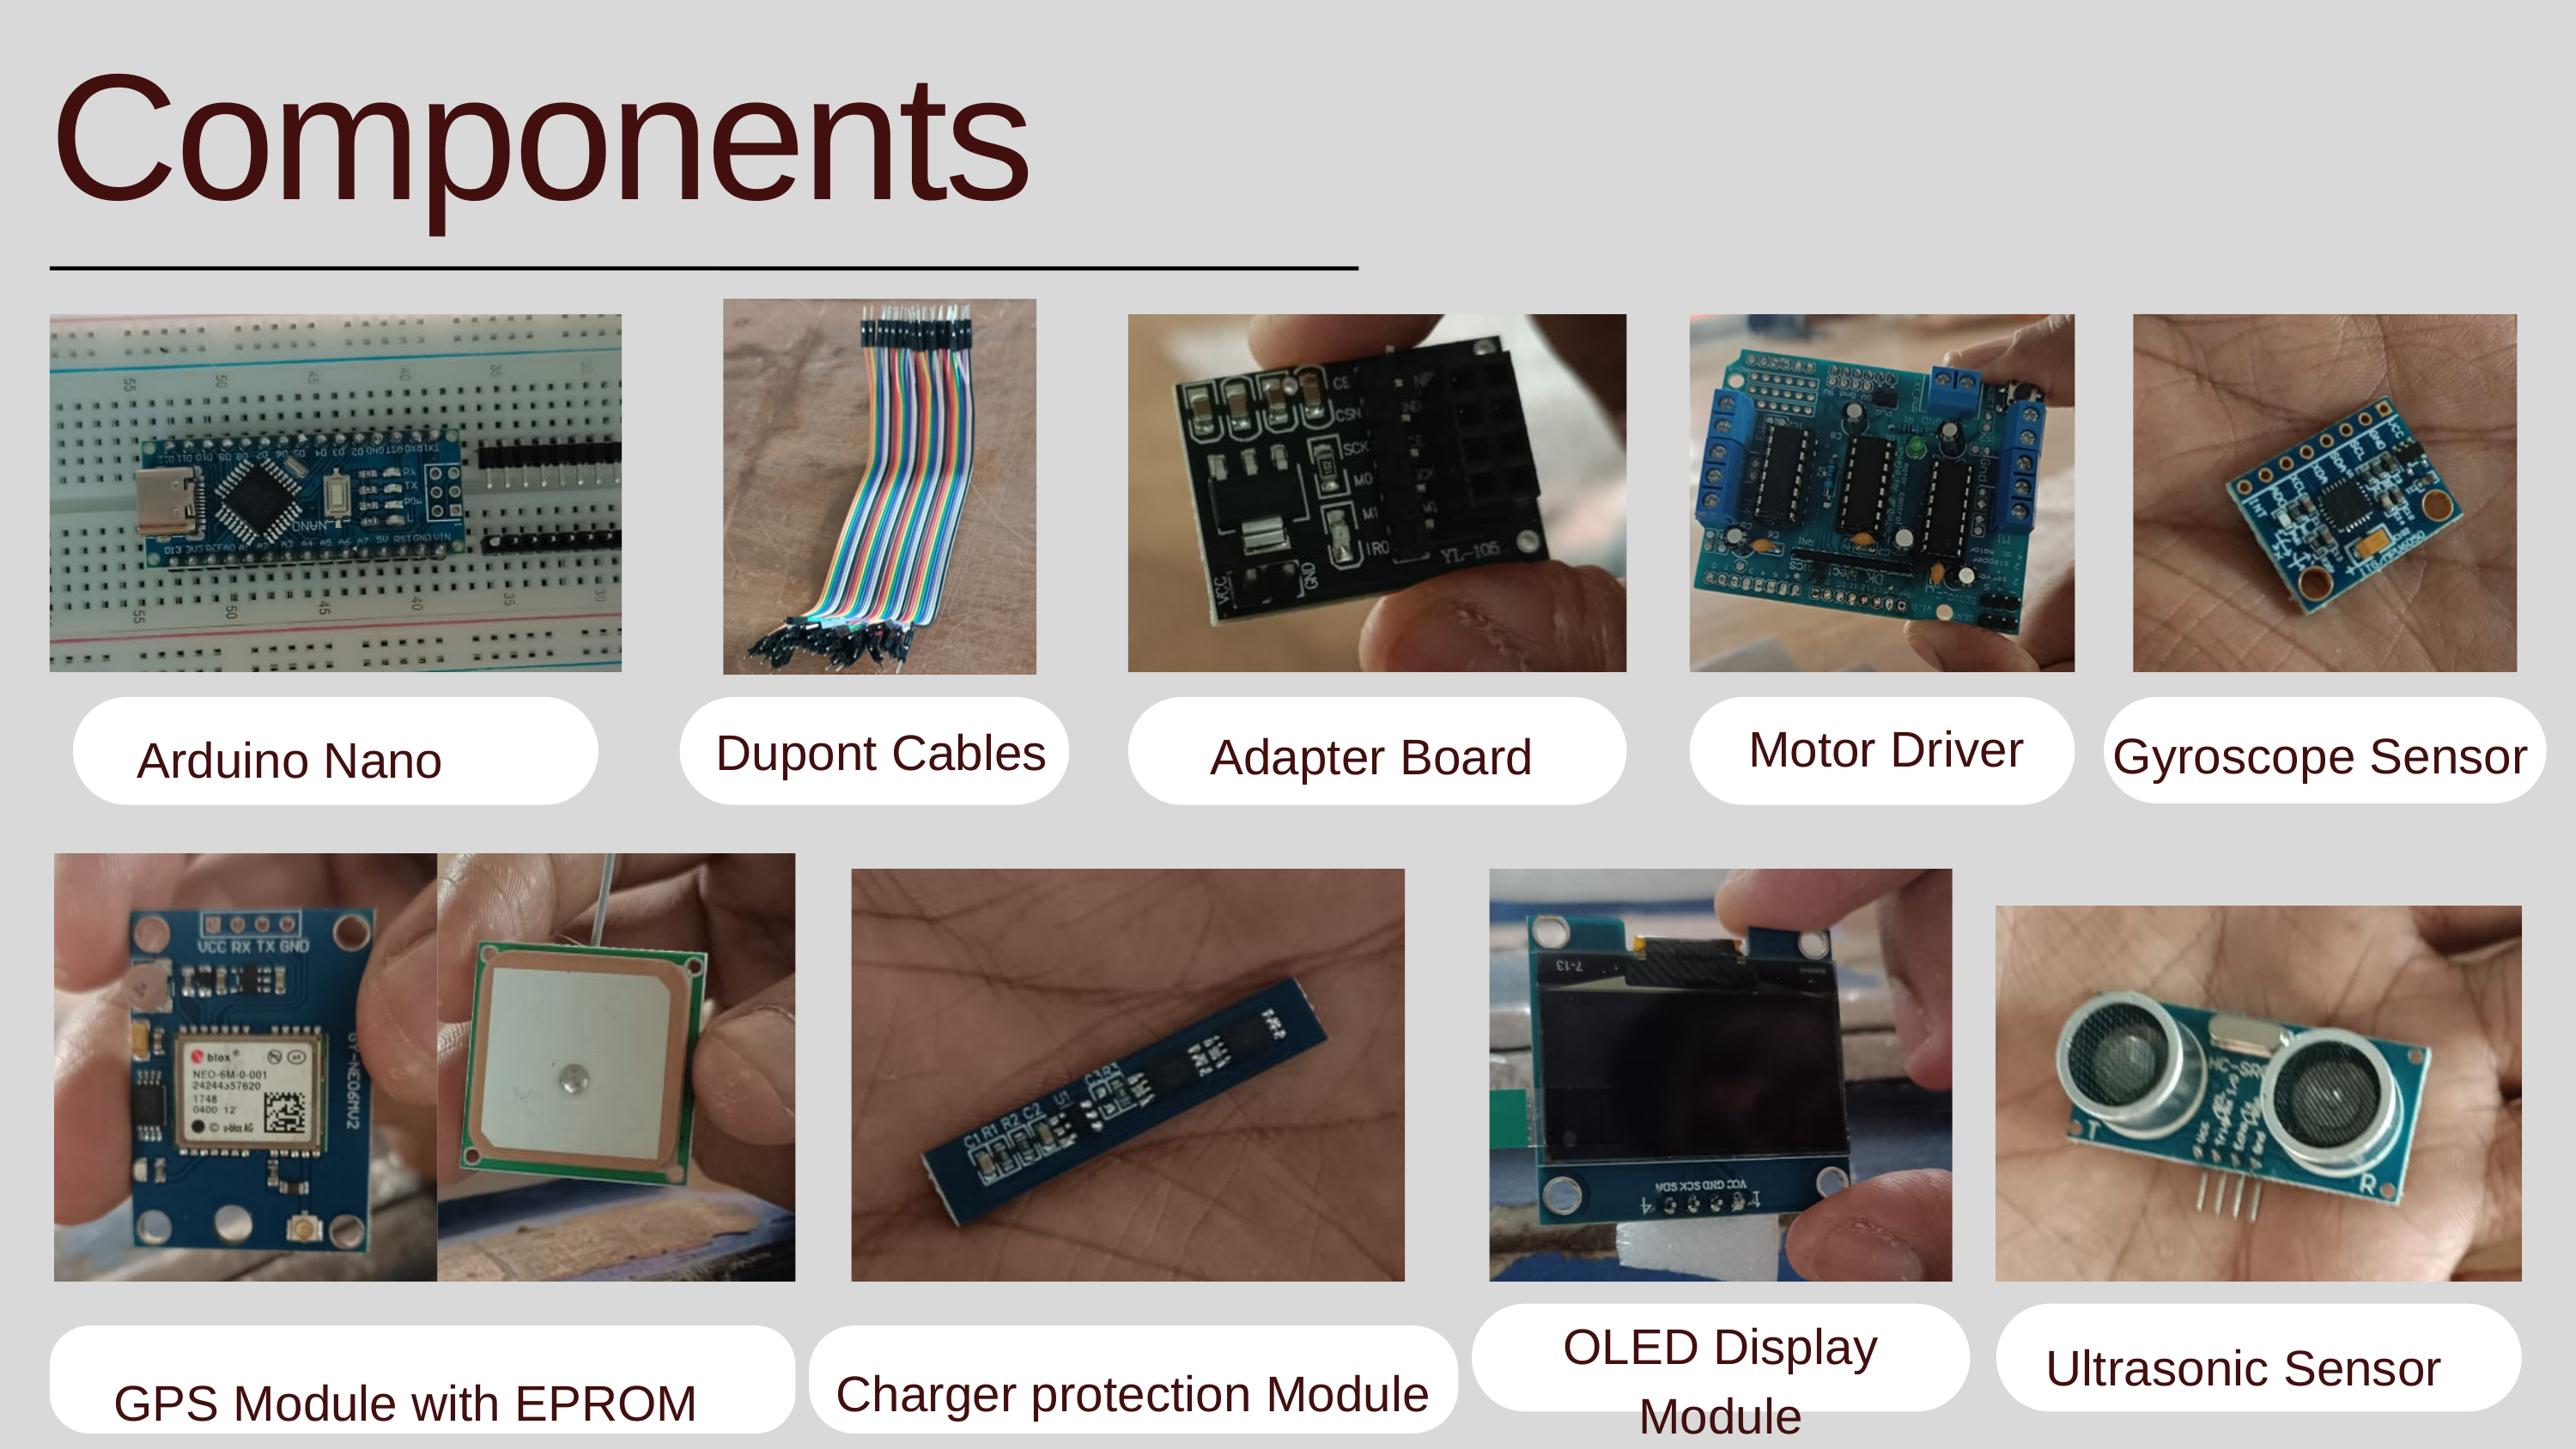

Components

Dupont Cables

Motor Driver

Adapter Board

Arduino Nano

Gyroscope Sensor

OLED Display Module

Ultrasonic Sensor

GPS Module with EPROM

Charger protection Module